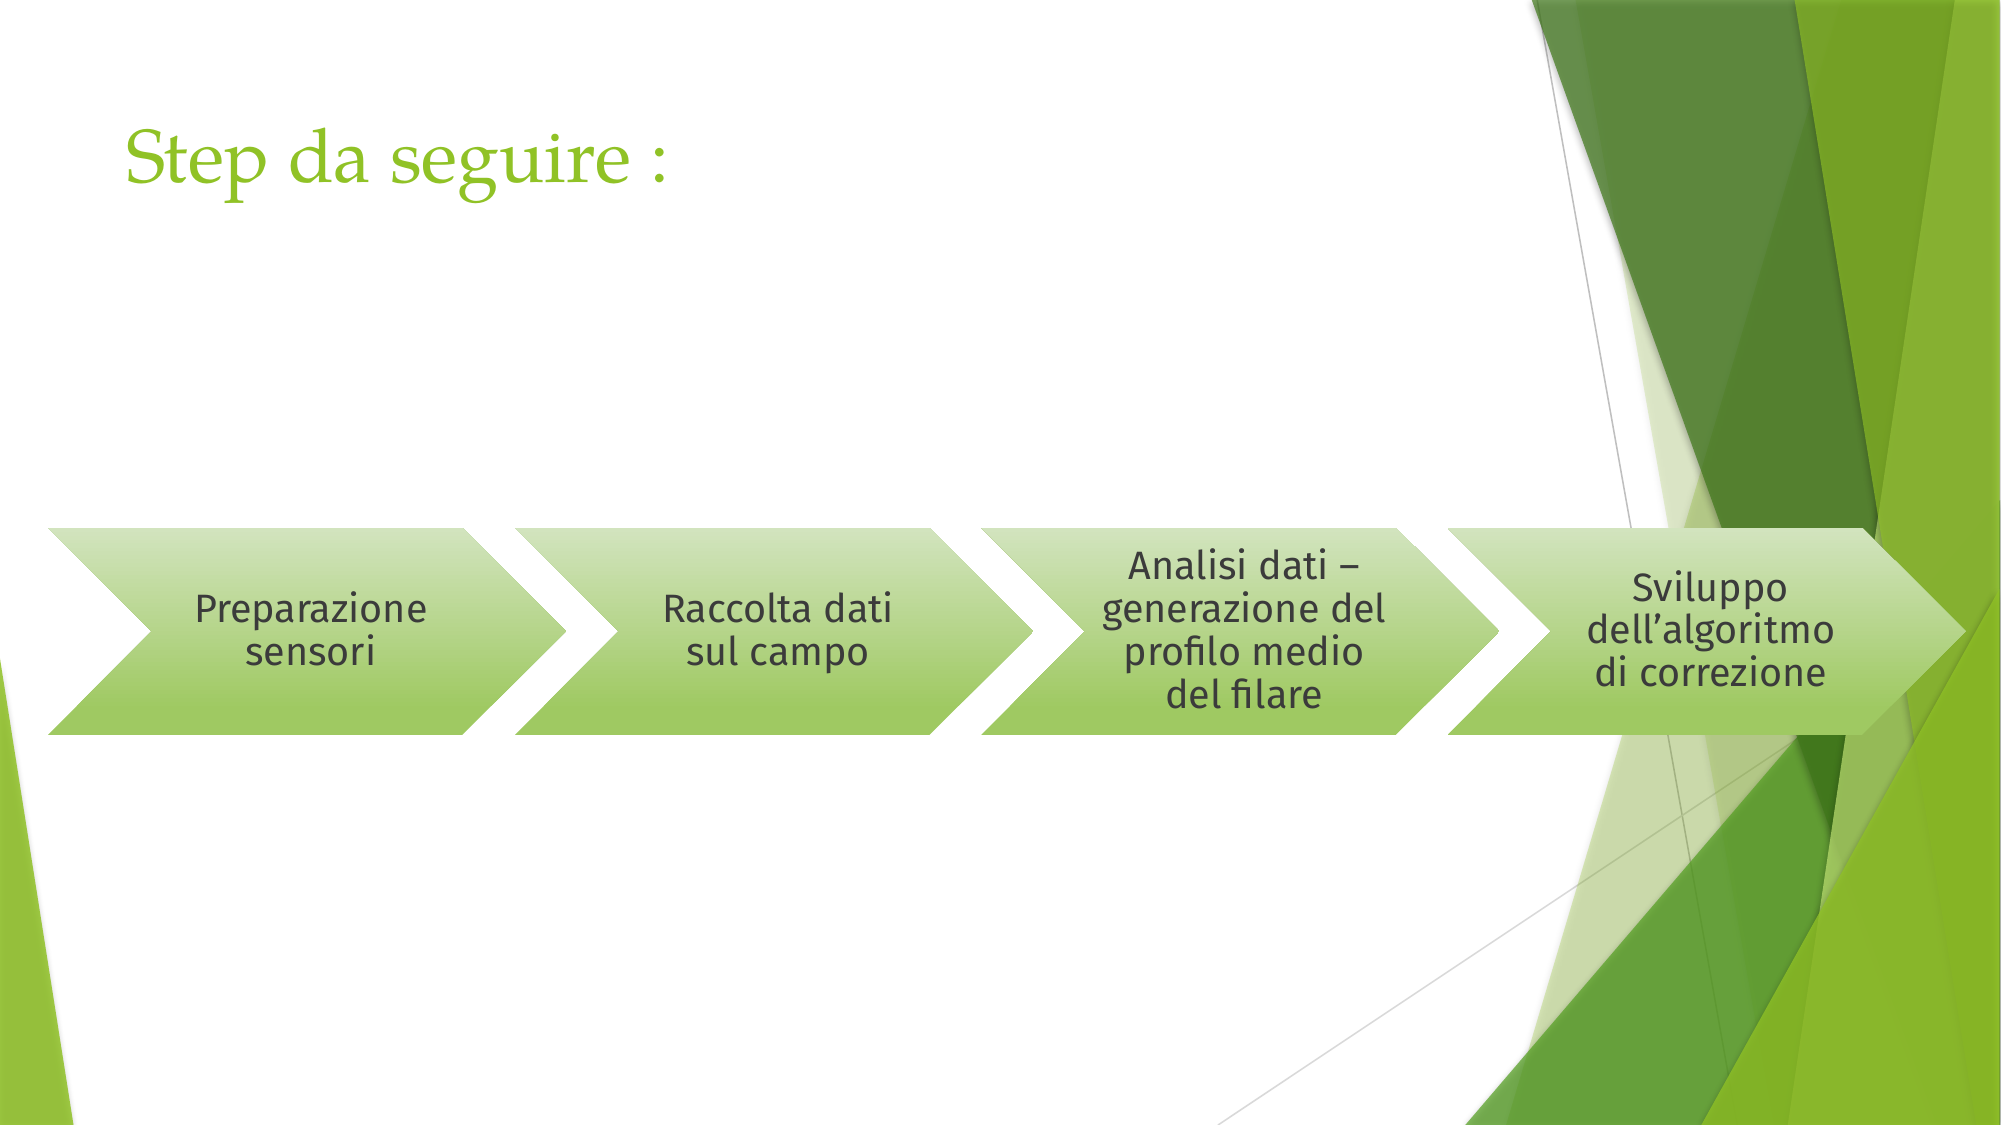

# Step da seguire :
Preparazione sensori
Raccolta dati sul campo
Analisi dati – generazione del profilo medio del filare
Sviluppo dell’algoritmo di correzione